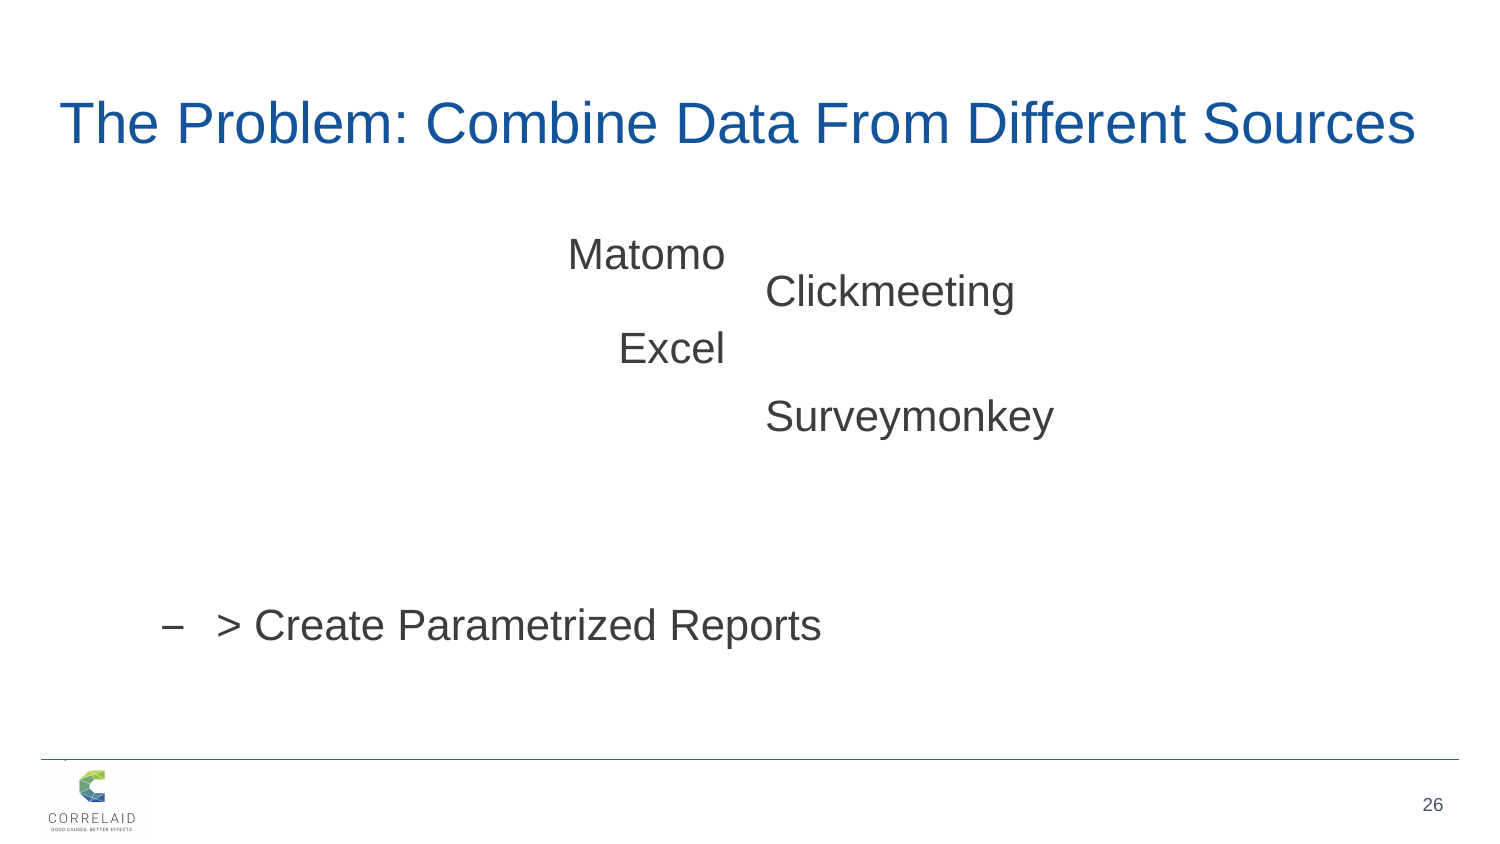

# The Problem: Combine Data From Different Sources
Matomo

Excel

Clickmeeting

Surveymonkey

> Create Parametrized Reports